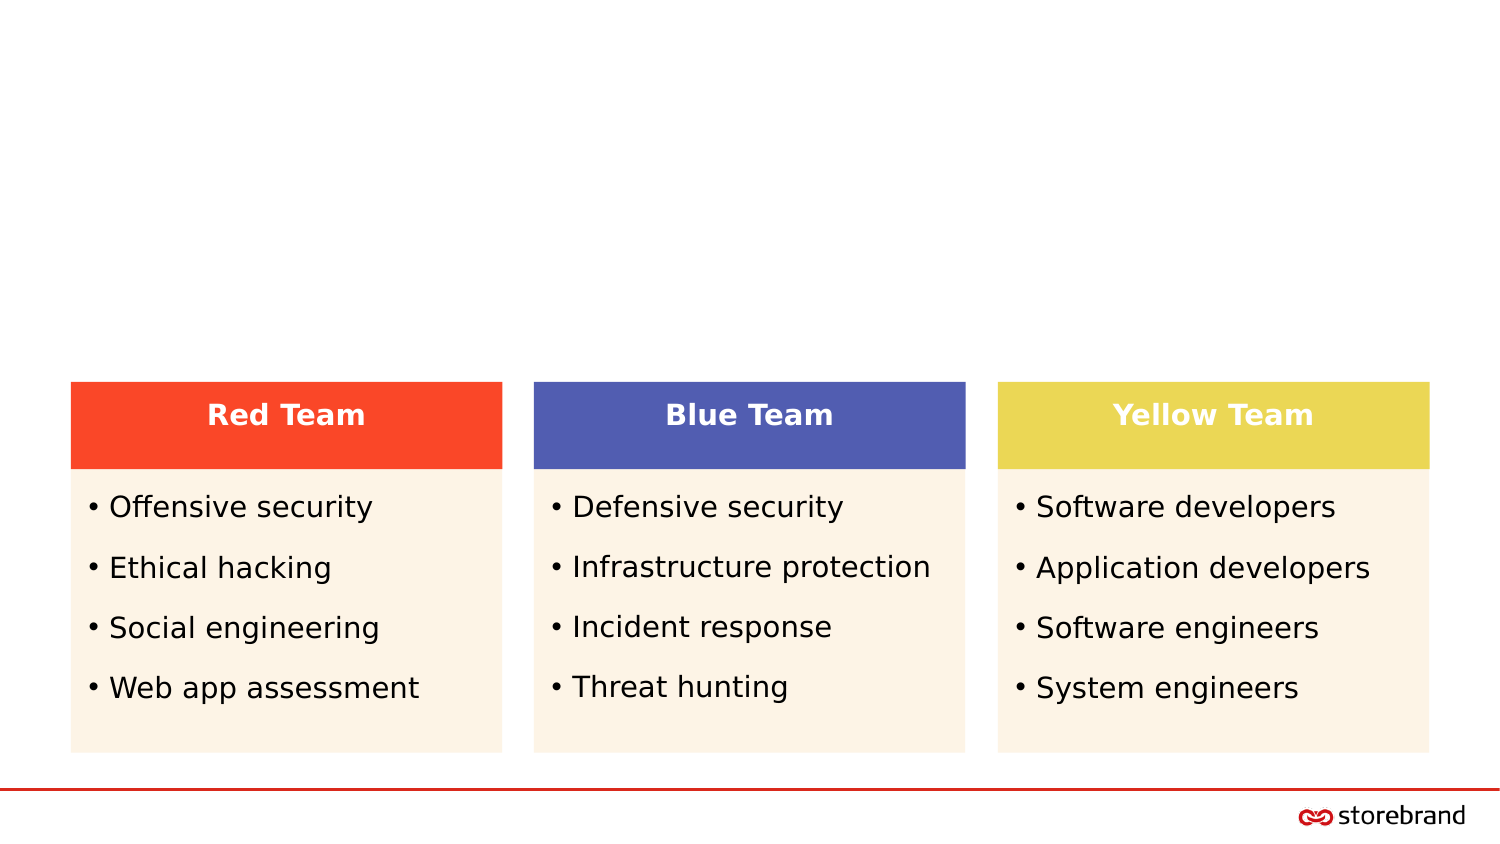

Red Team
Blue Team
Yellow Team
Offensive security
Ethical hacking
Social engineering
Web app assessment
Defensive security
Infrastructure protection
Incident response
Threat hunting
Software developers
Application developers
Software engineers
System engineers